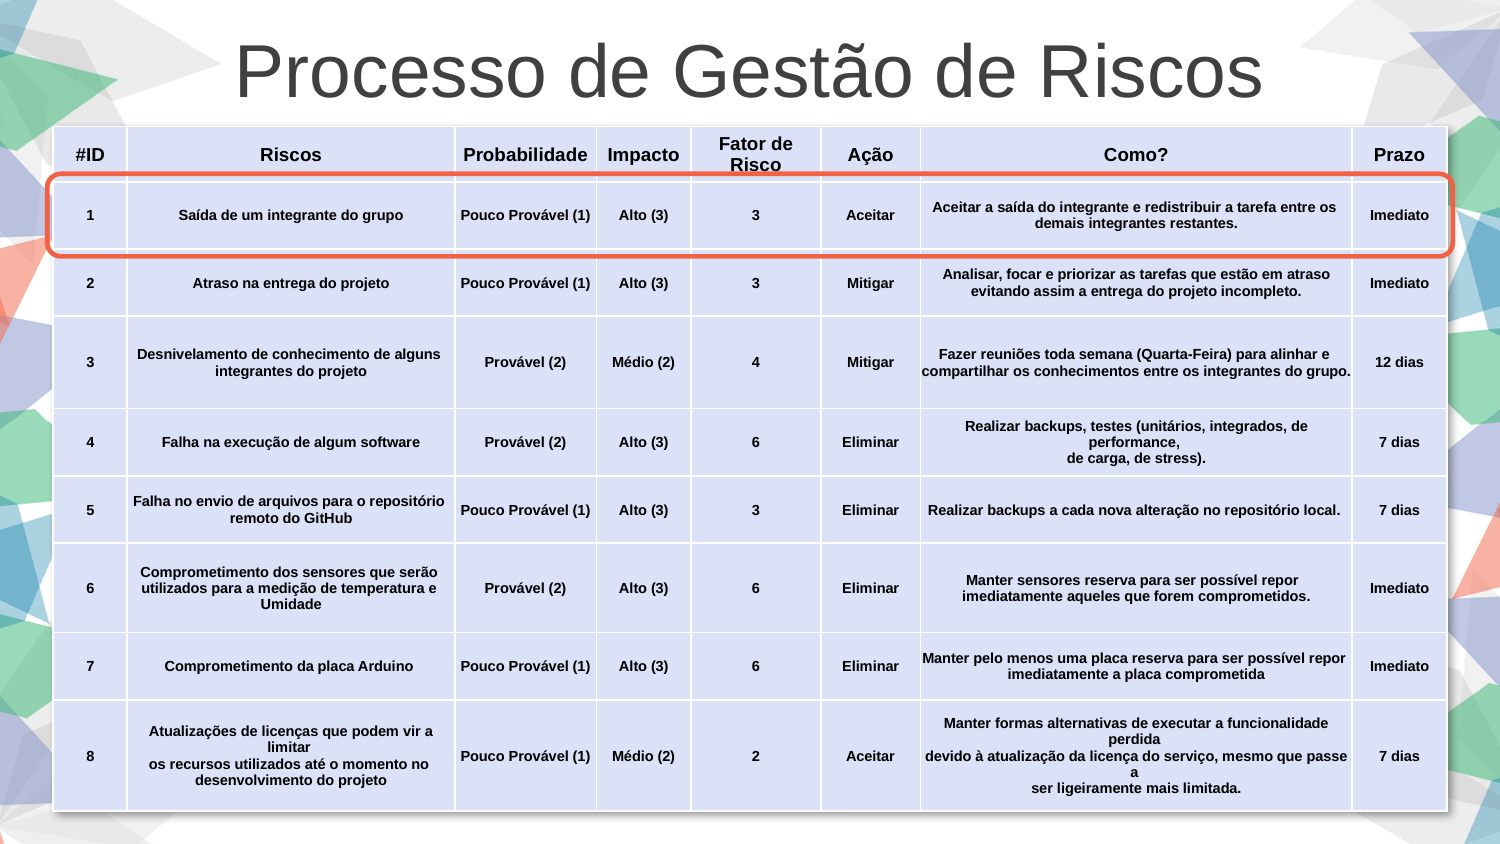

Processo de Gestão de Riscos
| #ID | Riscos | Probabilidade | Impacto | Fator de Risco | Ação | Como? | Prazo |
| --- | --- | --- | --- | --- | --- | --- | --- |
| 1 | Saída de um integrante do grupo | Pouco Provável (1) | Alto (3) | 3 | Aceitar | Aceitar a saída do integrante e redistribuir a tarefa entre os demais integrantes restantes. | Imediato |
| 2 | Atraso na entrega do projeto | Pouco Provável (1) | Alto (3) | 3 | Mitigar | Analisar, focar e priorizar as tarefas que estão em atraso evitando assim a entrega do projeto incompleto. | Imediato |
| 3 | Desnivelamento de conhecimento de alguns integrantes do projeto | Provável (2) | Médio (2) | 4 | Mitigar | Fazer reuniões toda semana (Quarta-Feira) para alinhar e compartilhar os conhecimentos entre os integrantes do grupo. | 12 dias |
| 4 | Falha na execução de algum software | Provável (2) | Alto (3) | 6 | Eliminar | Realizar backups, testes (unitários, integrados, de performance, de carga, de stress). | 7 dias |
| 5 | Falha no envio de arquivos para o repositório remoto do GitHub | Pouco Provável (1) | Alto (3) | 3 | Eliminar | Realizar backups a cada nova alteração no repositório local. | 7 dias |
| 6 | Comprometimento dos sensores que serão utilizados para a medição de temperatura e Umidade | Provável (2) | Alto (3) | 6 | Eliminar | Manter sensores reserva para ser possível repor imediatamente aqueles que forem comprometidos. | Imediato |
| 7 | Comprometimento da placa Arduino | Pouco Provável (1) | Alto (3) | 6 | Eliminar | Manter pelo menos uma placa reserva para ser possível repor imediatamente a placa comprometida | Imediato |
| 8 | Atualizações de licenças que podem vir a limitar os recursos utilizados até o momento no desenvolvimento do projeto | Pouco Provável (1) | Médio (2) | 2 | Aceitar | Manter formas alternativas de executar a funcionalidade perdida devido à atualização da licença do serviço, mesmo que passe a ser ligeiramente mais limitada. | 7 dias |